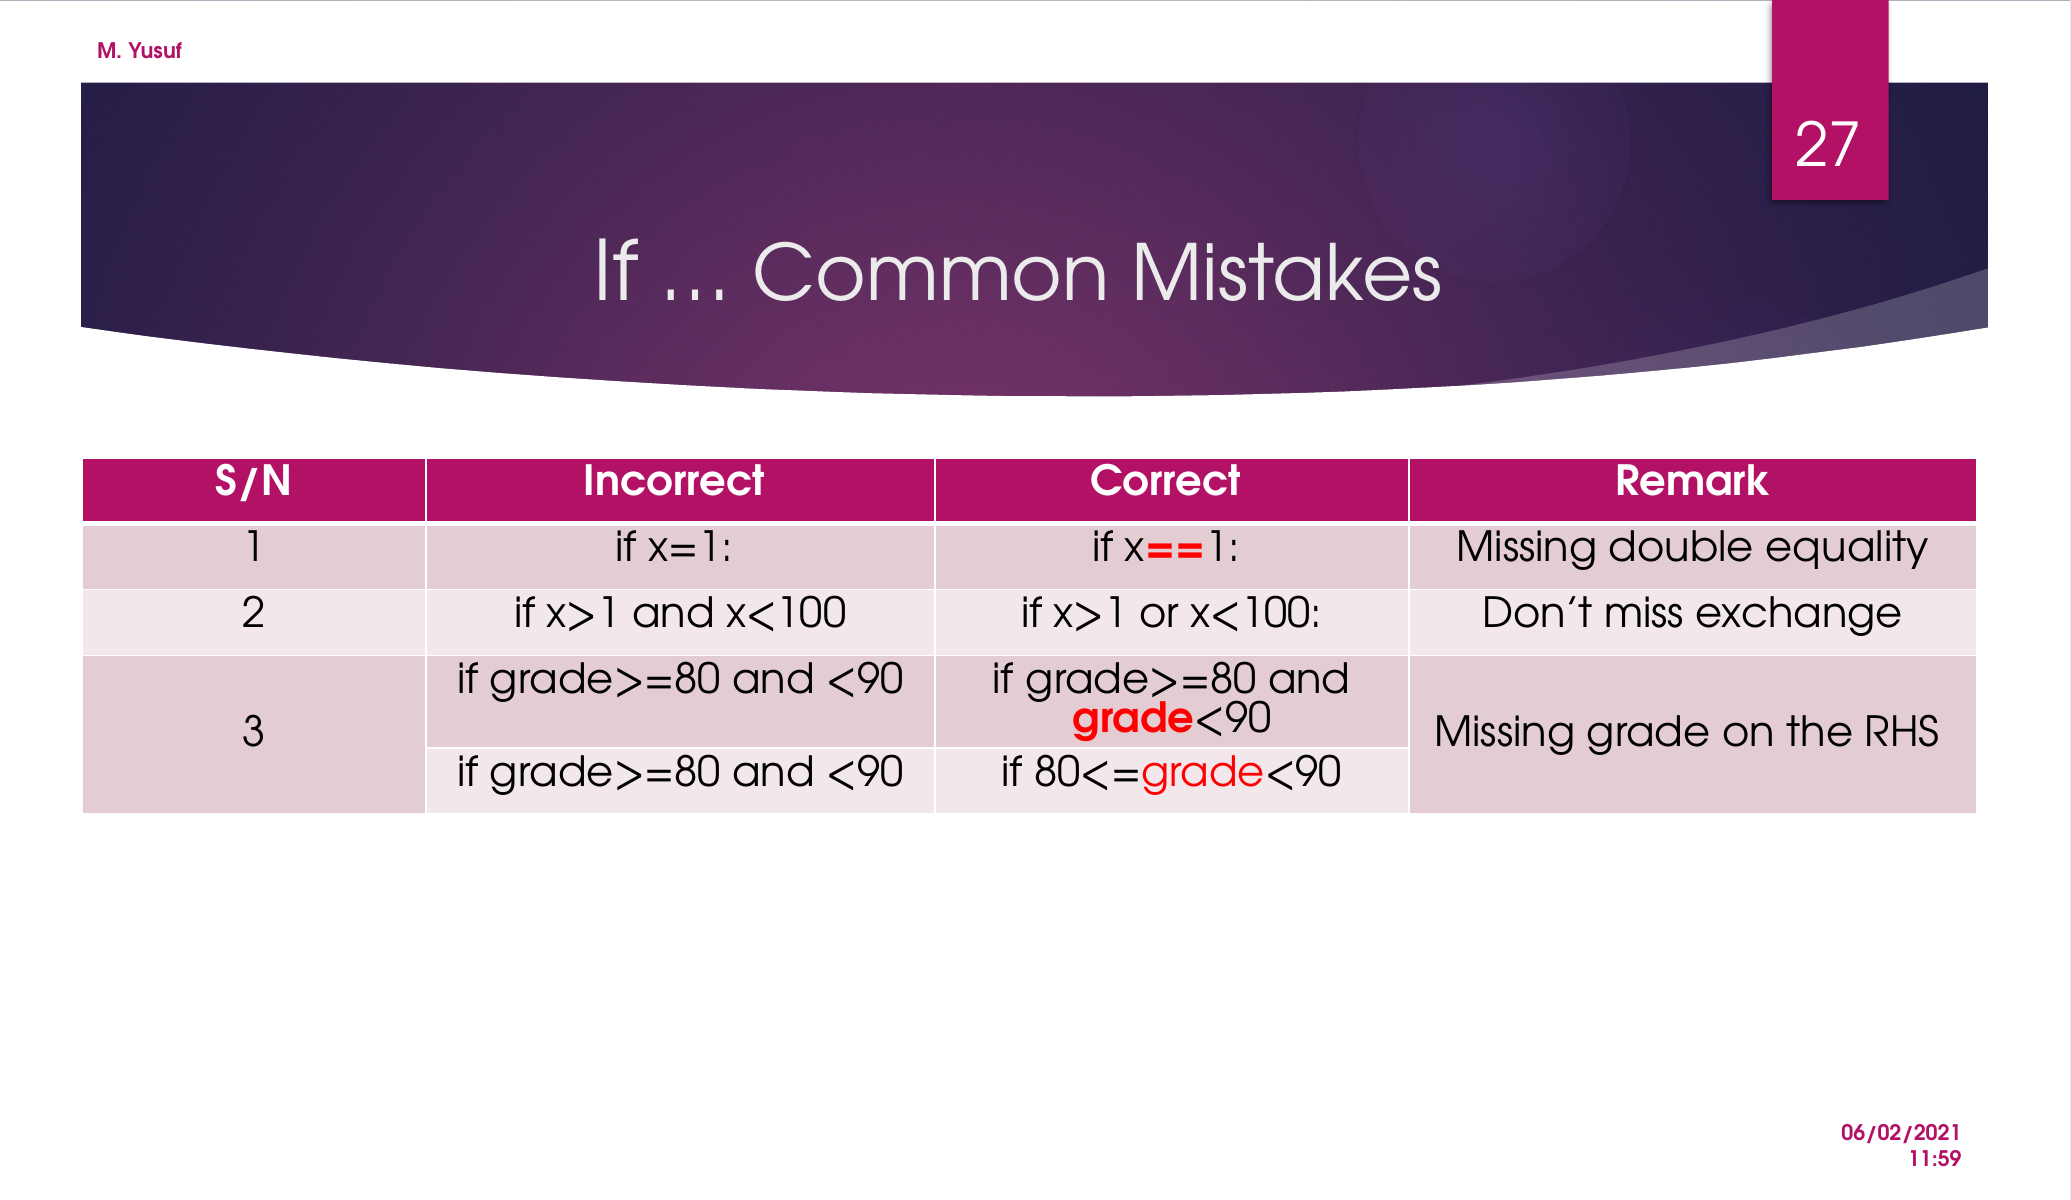

M. Yusuf
27
# If … Common Mistakes
| S/N | Incorrect | Correct | Remark |
| --- | --- | --- | --- |
| 1 | if x=1: | if x==1: | Missing double equality |
| 2 | if x>1 and x<100 | if x>1 or x<100: | Don’t miss exchange |
| 3 | if grade>=80 and <90 | if grade>=80 and grade<90 | Missing grade on the RHS |
|  | if grade>=80 and <90 | if 80<=grade<90 |  |
06/02/2021 11:59